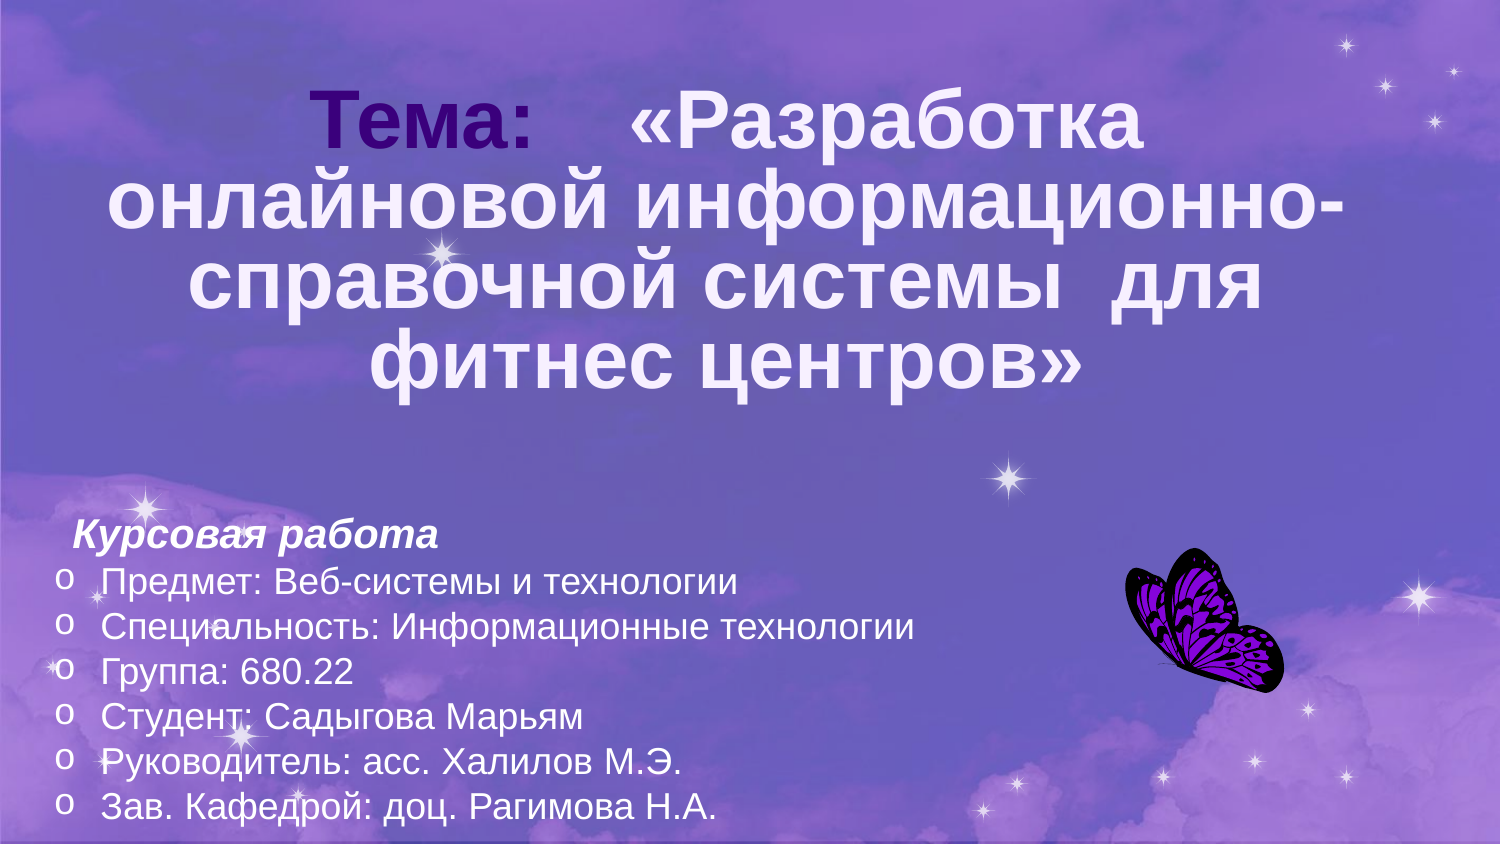

# Тема:    «Разработка онлайновой информационно-справочной системы  для фитнес центров»

Курсовая работа
Предмет: Веб-системы и технологии
Специальность: Информационные технологии
Группа: 680.22
Студент: Садыгова Марьям
Руководитель: асс. Халилов М.Э.
Зав. Кафедрой: доц. Рагимова Н.А.